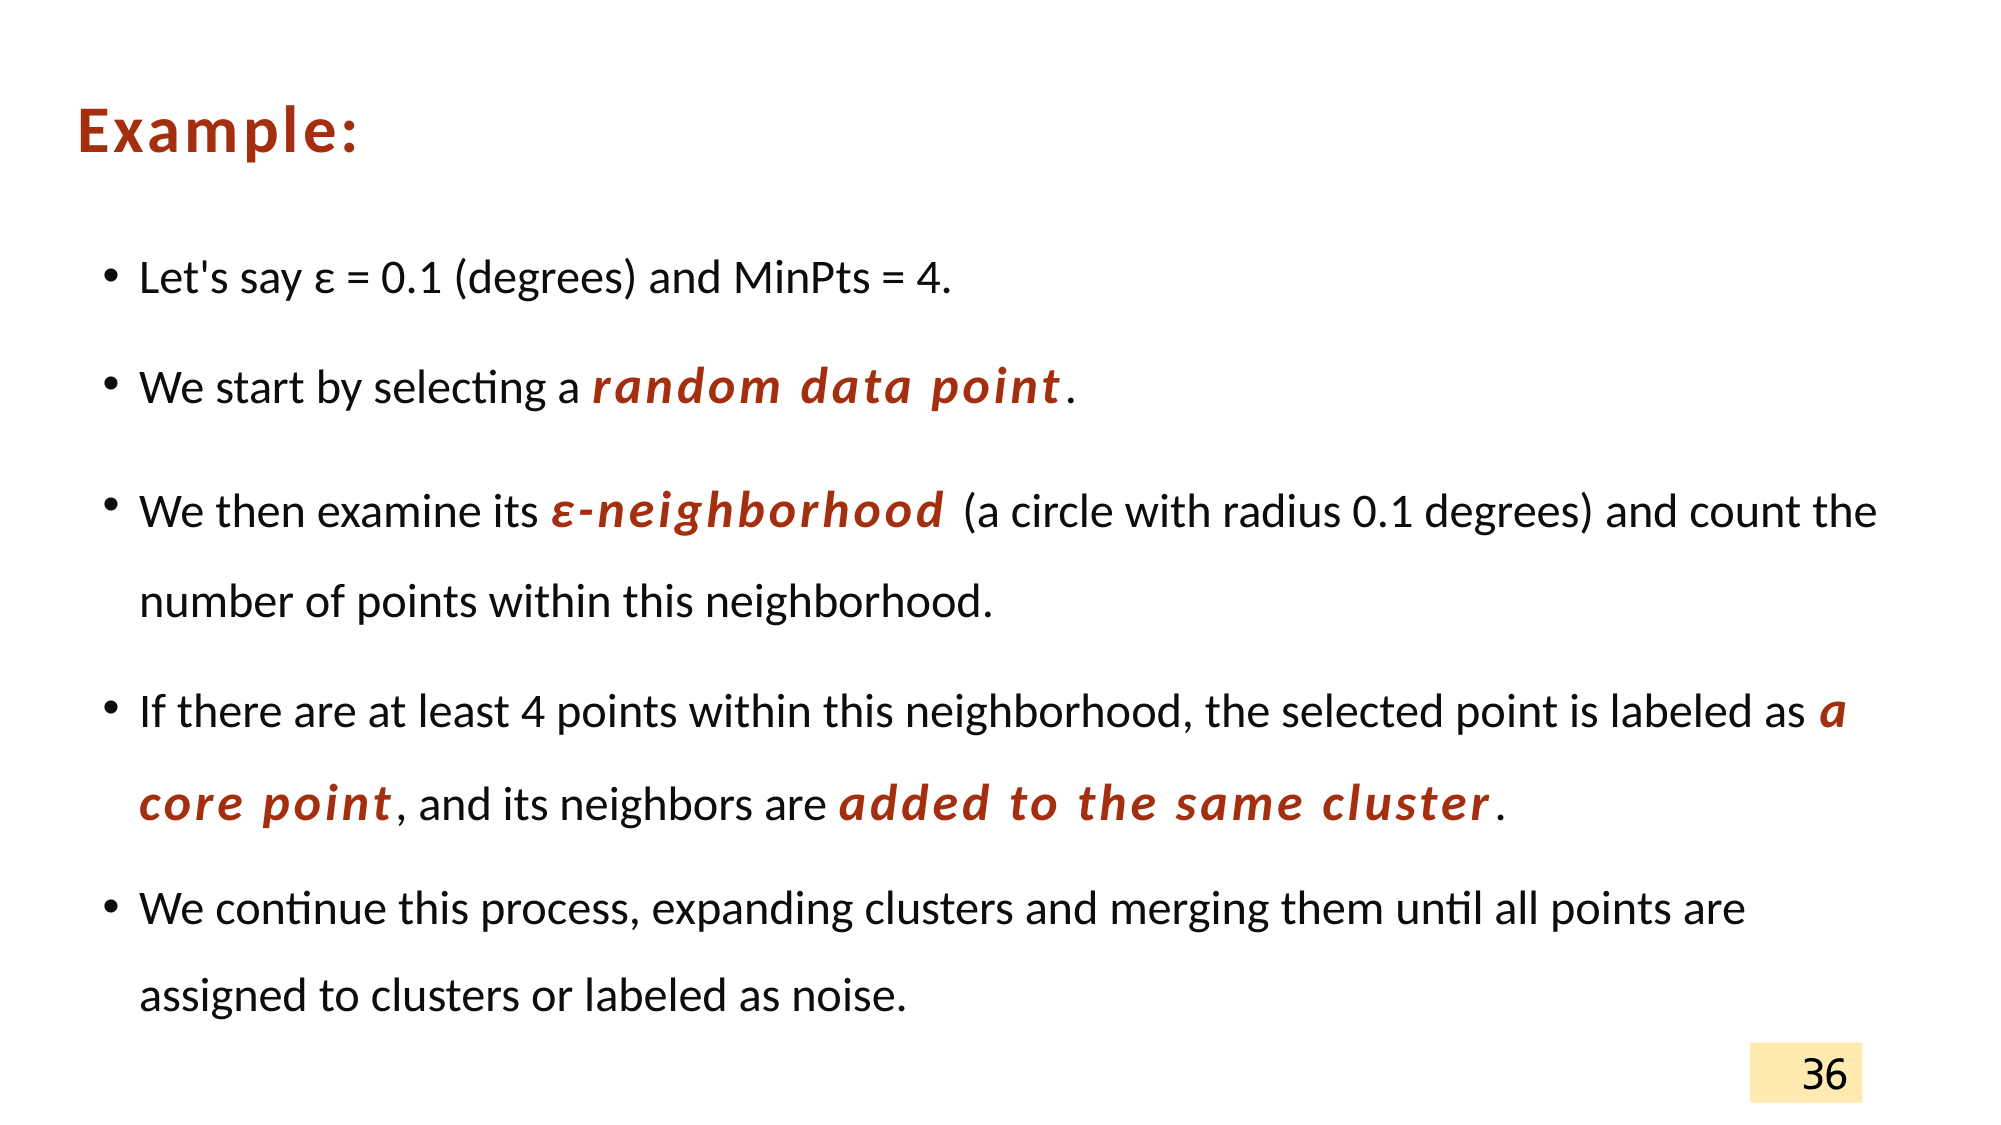

# Example:
Let's say ε = 0.1 (degrees) and MinPts = 4.
We start by selecting a random data point.
We then examine its ε-neighborhood (a circle with radius 0.1 degrees) and count the number of points within this neighborhood.
If there are at least 4 points within this neighborhood, the selected point is labeled as a core point, and its neighbors are added to the same cluster.
We continue this process, expanding clusters and merging them until all points are assigned to clusters or labeled as noise.

36